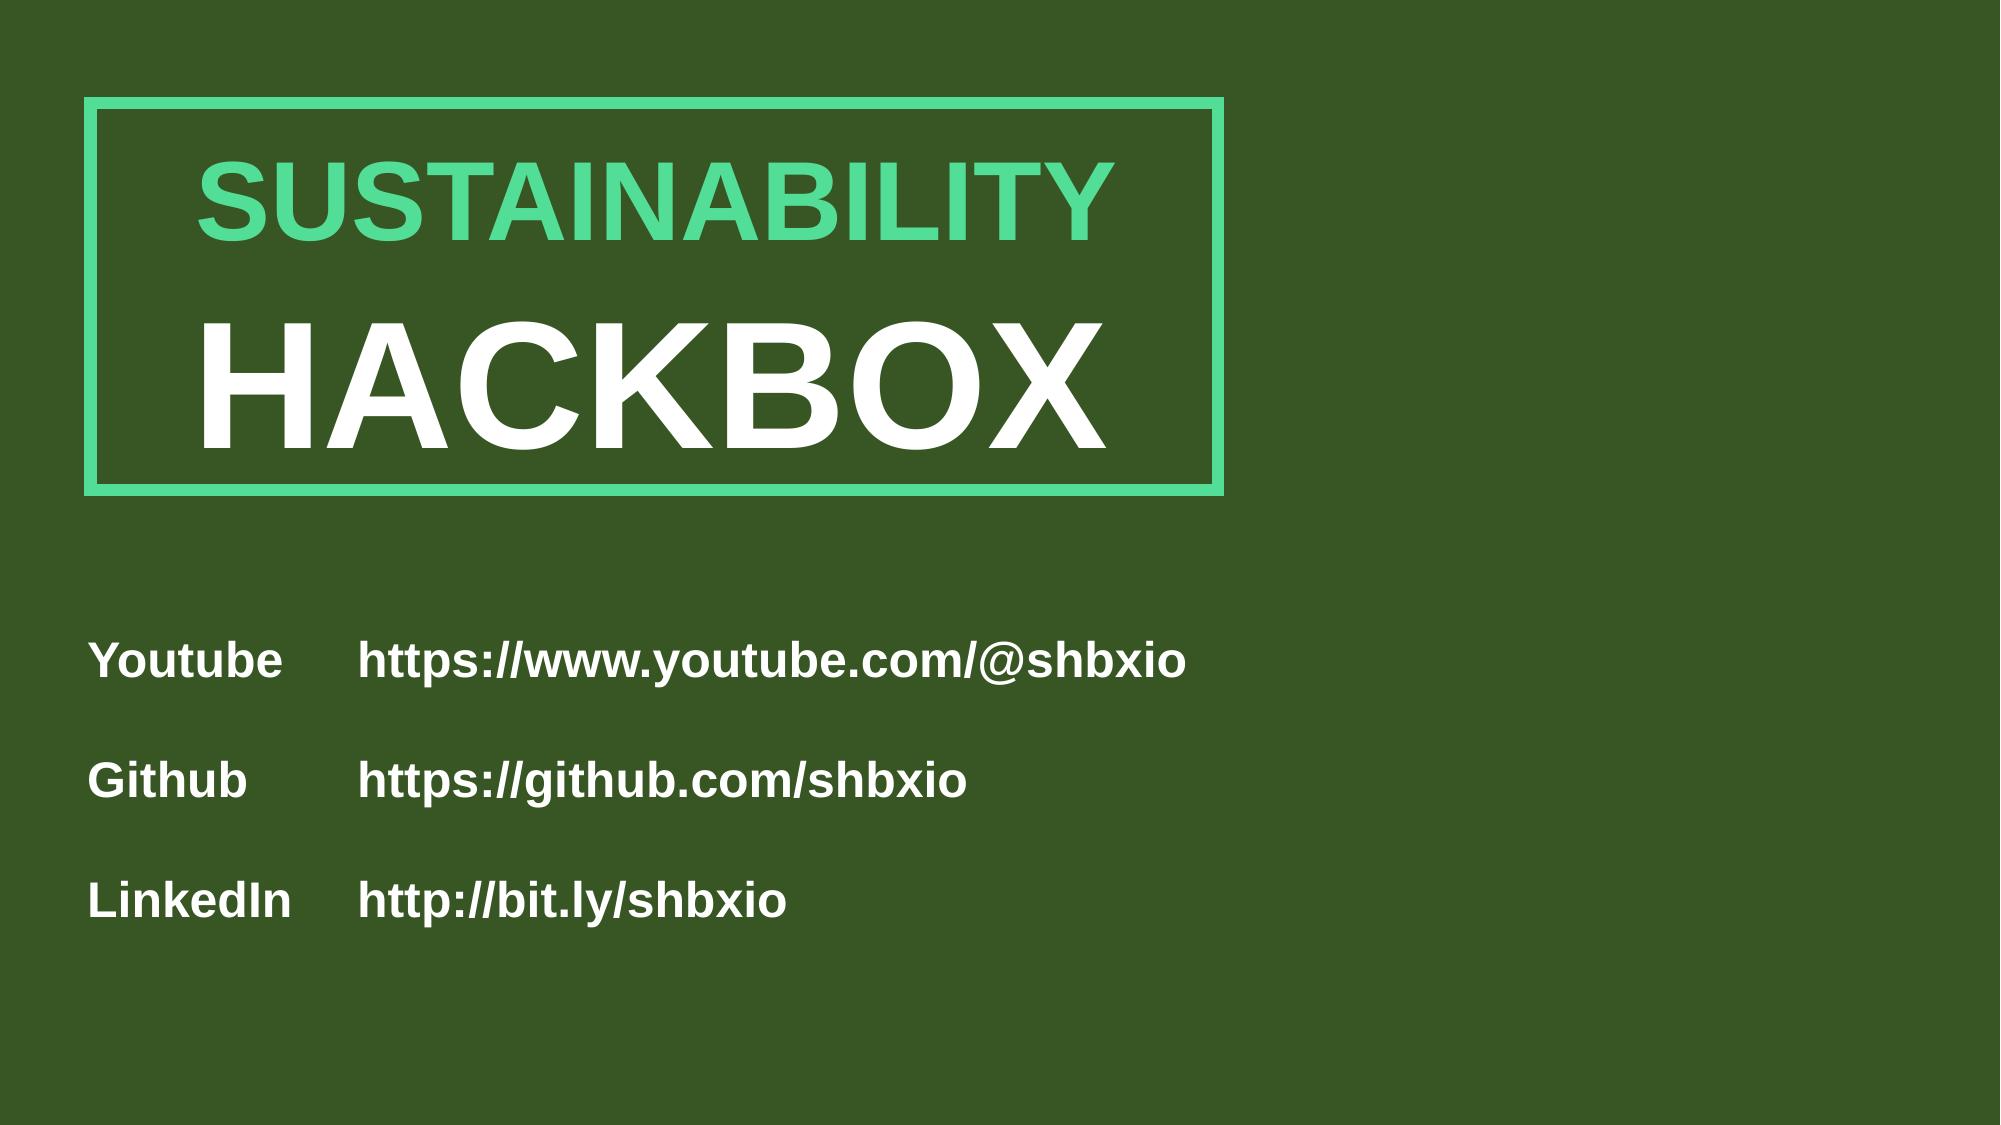

#
SUSTAINABILITY

HACKBOX

https://www.youtube.com/@shbxio

https://github.com/shbxio
http://bit.ly/shbxio
Youtube

Github
LinkedIn